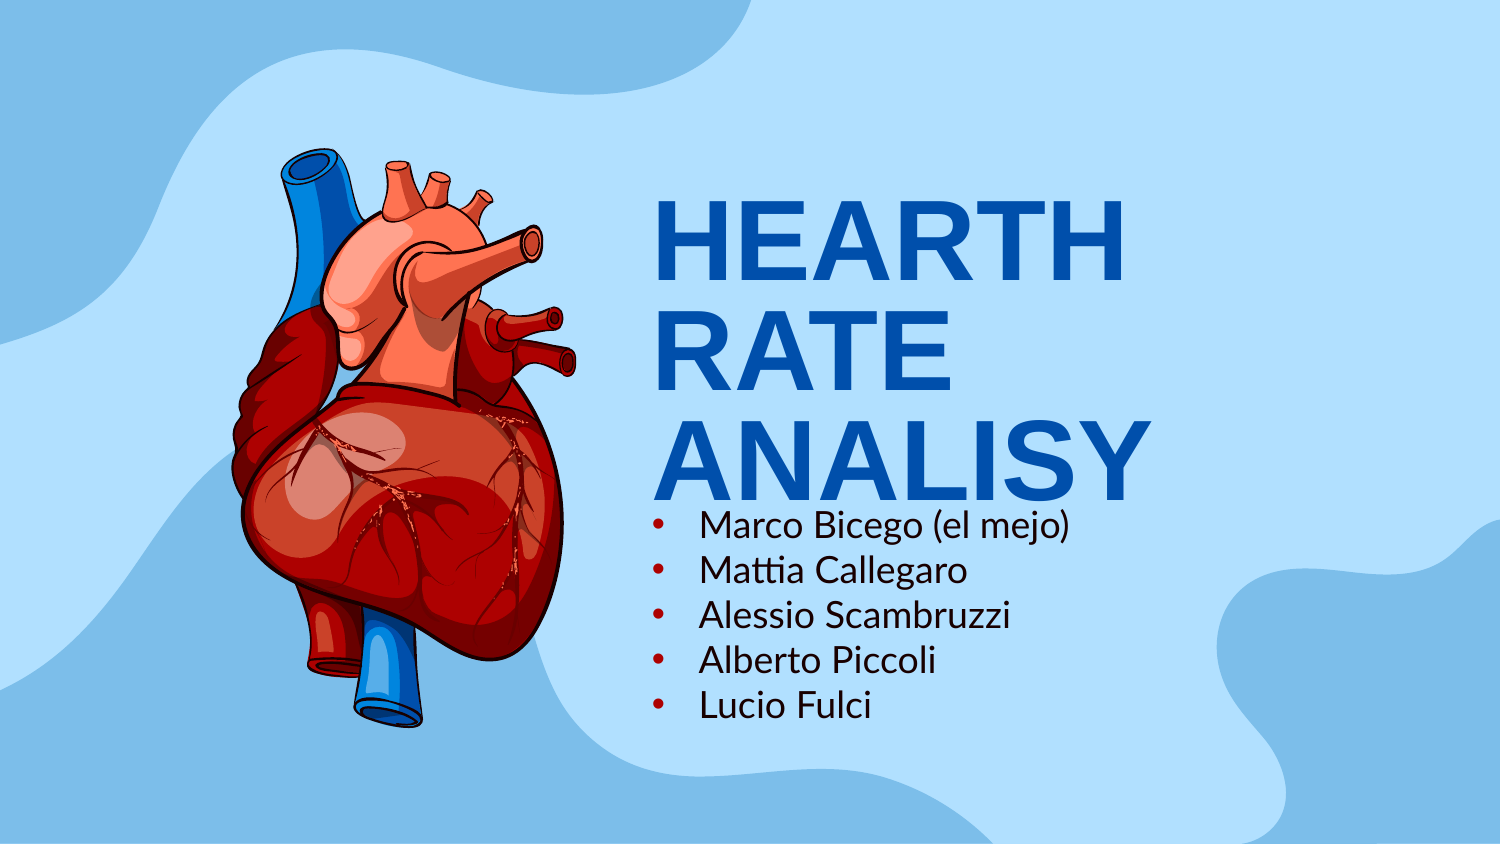

# HEARTH RATE ANALISY
Marco Bicego (el mejo)
Mattia Callegaro
Alessio Scambruzzi
Alberto Piccoli
Lucio Fulci